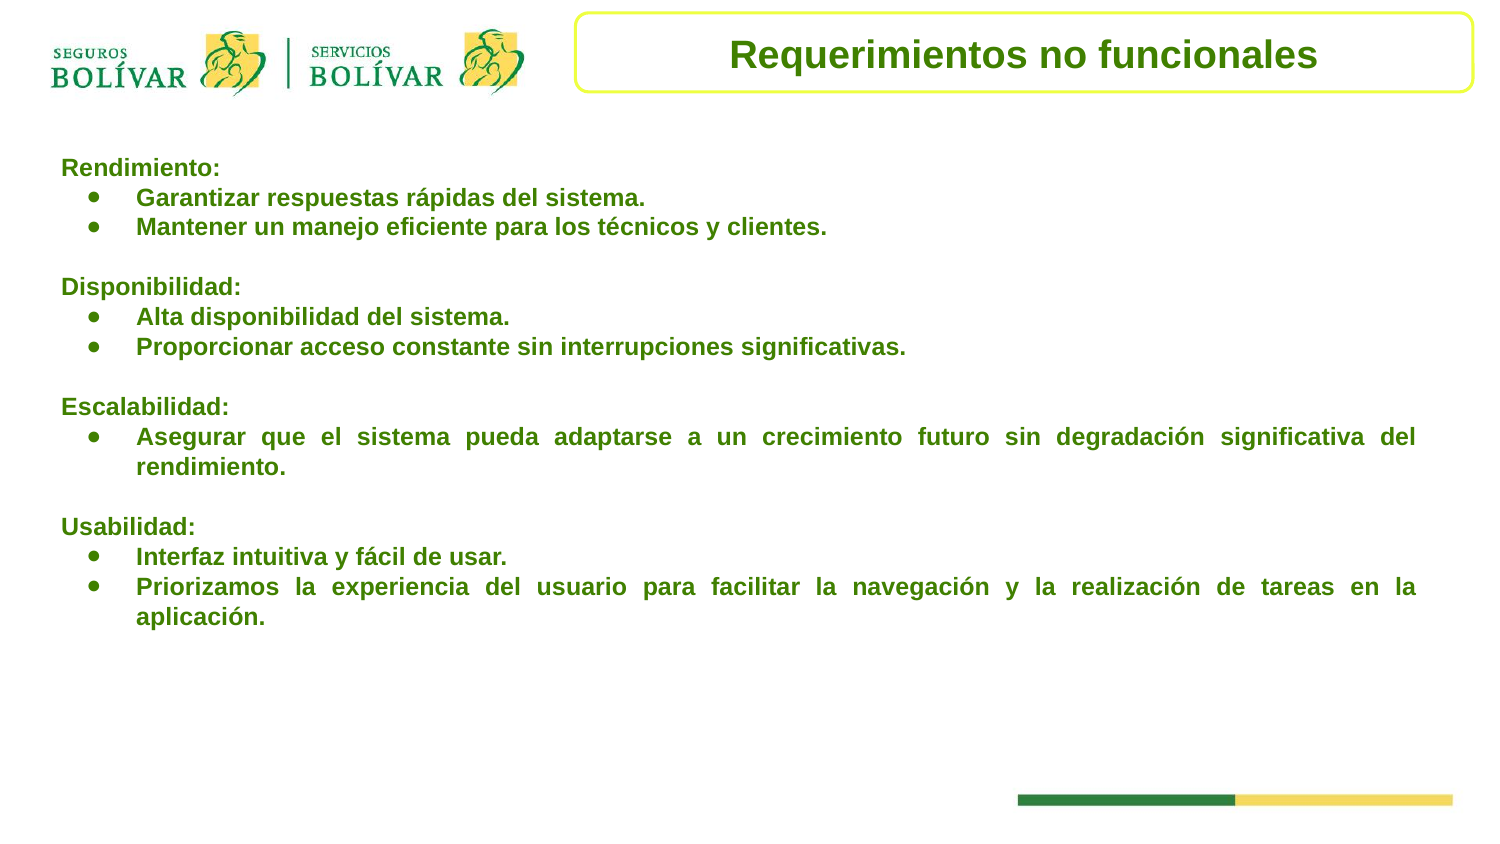

Requerimientos no funcionales
Rendimiento:
Garantizar respuestas rápidas del sistema.
Mantener un manejo eficiente para los técnicos y clientes.

Disponibilidad:
Alta disponibilidad del sistema.
Proporcionar acceso constante sin interrupciones significativas.

Escalabilidad:
Asegurar que el sistema pueda adaptarse a un crecimiento futuro sin degradación significativa del rendimiento.

Usabilidad:
Interfaz intuitiva y fácil de usar.
Priorizamos la experiencia del usuario para facilitar la navegación y la realización de tareas en la aplicación.